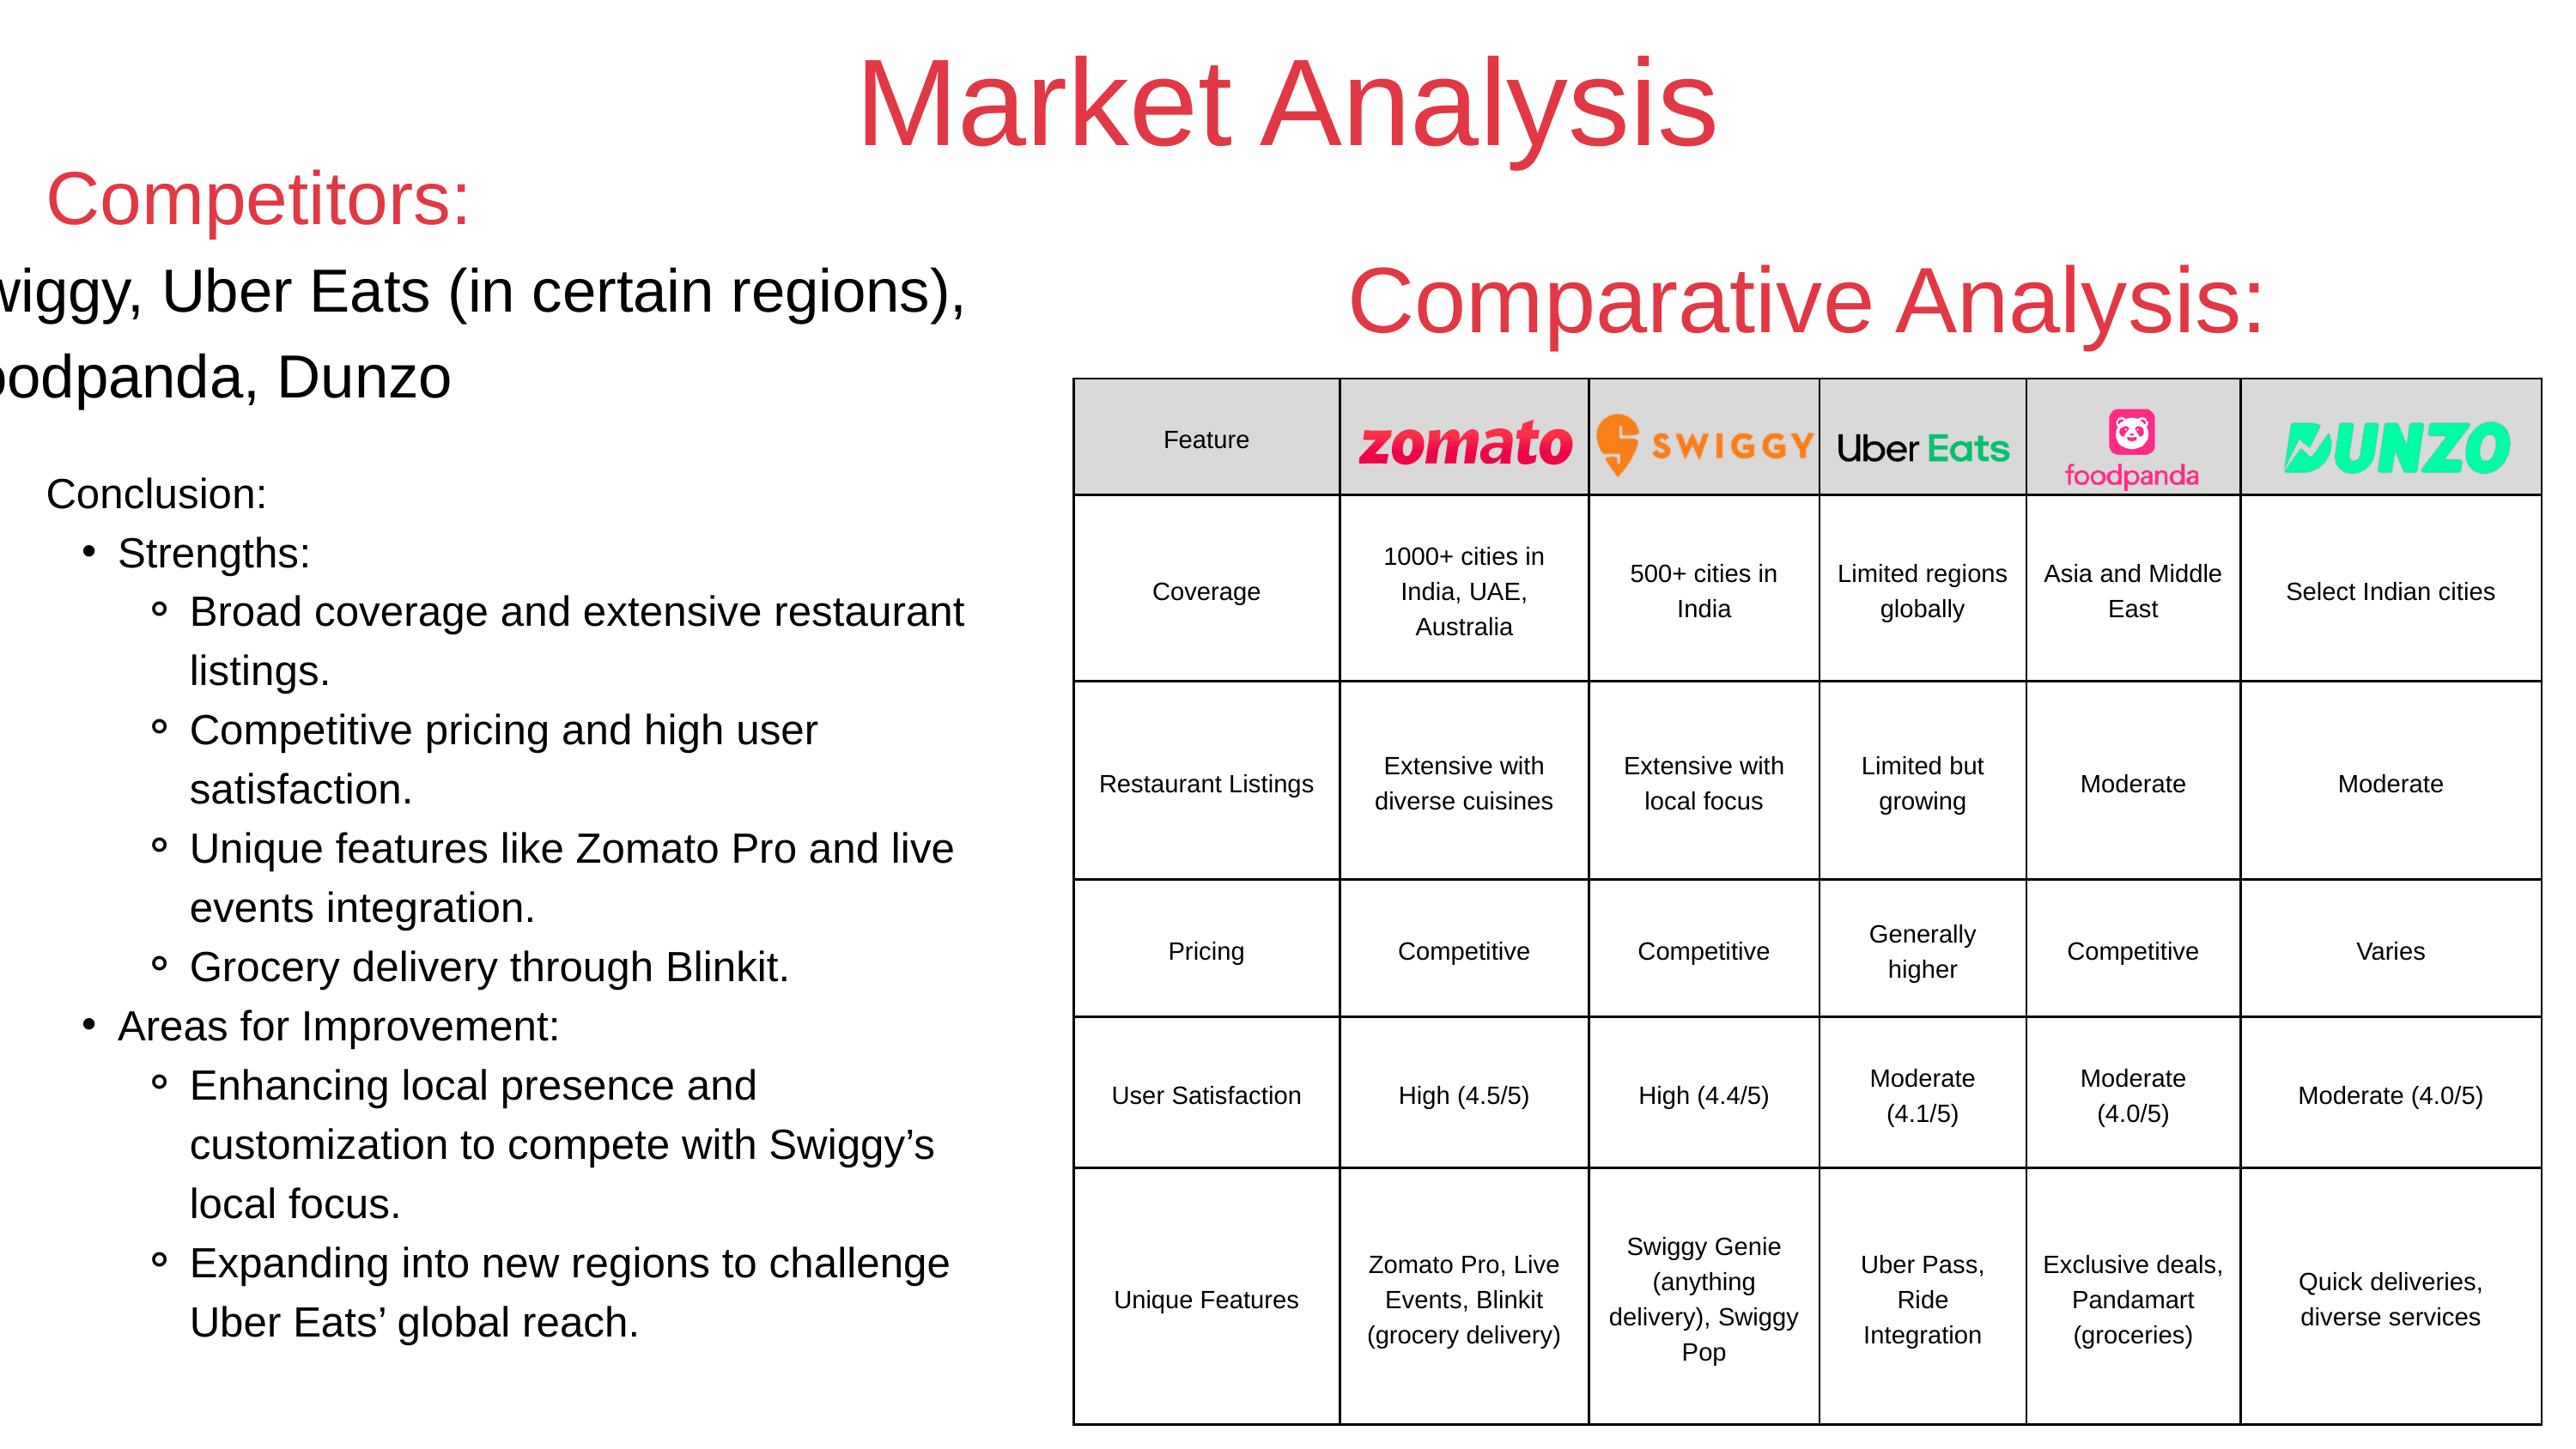

Market Analysis
Competitors:

Swiggy, Uber Eats (in certain regions),
Foodpanda, Dunzo

Comparative Analysis:
| Feature |  |  |  |  |  |
| --- | --- | --- | --- | --- | --- |
| Coverage | 1000+ cities in India, UAE, Australia | 500+ cities in India | Limited regions globally | Asia and Middle East | Select Indian cities |
| Restaurant Listings | Extensive with diverse cuisines | Extensive with local focus | Limited but growing | Moderate | Moderate |
| Pricing | Competitive | Competitive | Generally higher | Competitive | Varies |
| User Satisfaction | High (4.5/5) | High (4.4/5) | Moderate (4.1/5) | Moderate (4.0/5) | Moderate (4.0/5) |
| Unique Features | Zomato Pro, Live Events, Blinkit (grocery delivery) | Swiggy Genie (anything delivery), Swiggy Pop | Uber Pass, Ride Integration | Exclusive deals, Pandamart (groceries) | Quick deliveries, diverse services |

Conclusion:
Strengths:
Broad coverage and extensive restaurant listings.
Competitive pricing and high user satisfaction.
Unique features like Zomato Pro and live events integration.
Grocery delivery through Blinkit.
Areas for Improvement:
Enhancing local presence and customization to compete with Swiggy’s local focus.
Expanding into new regions to challenge Uber Eats’ global reach.